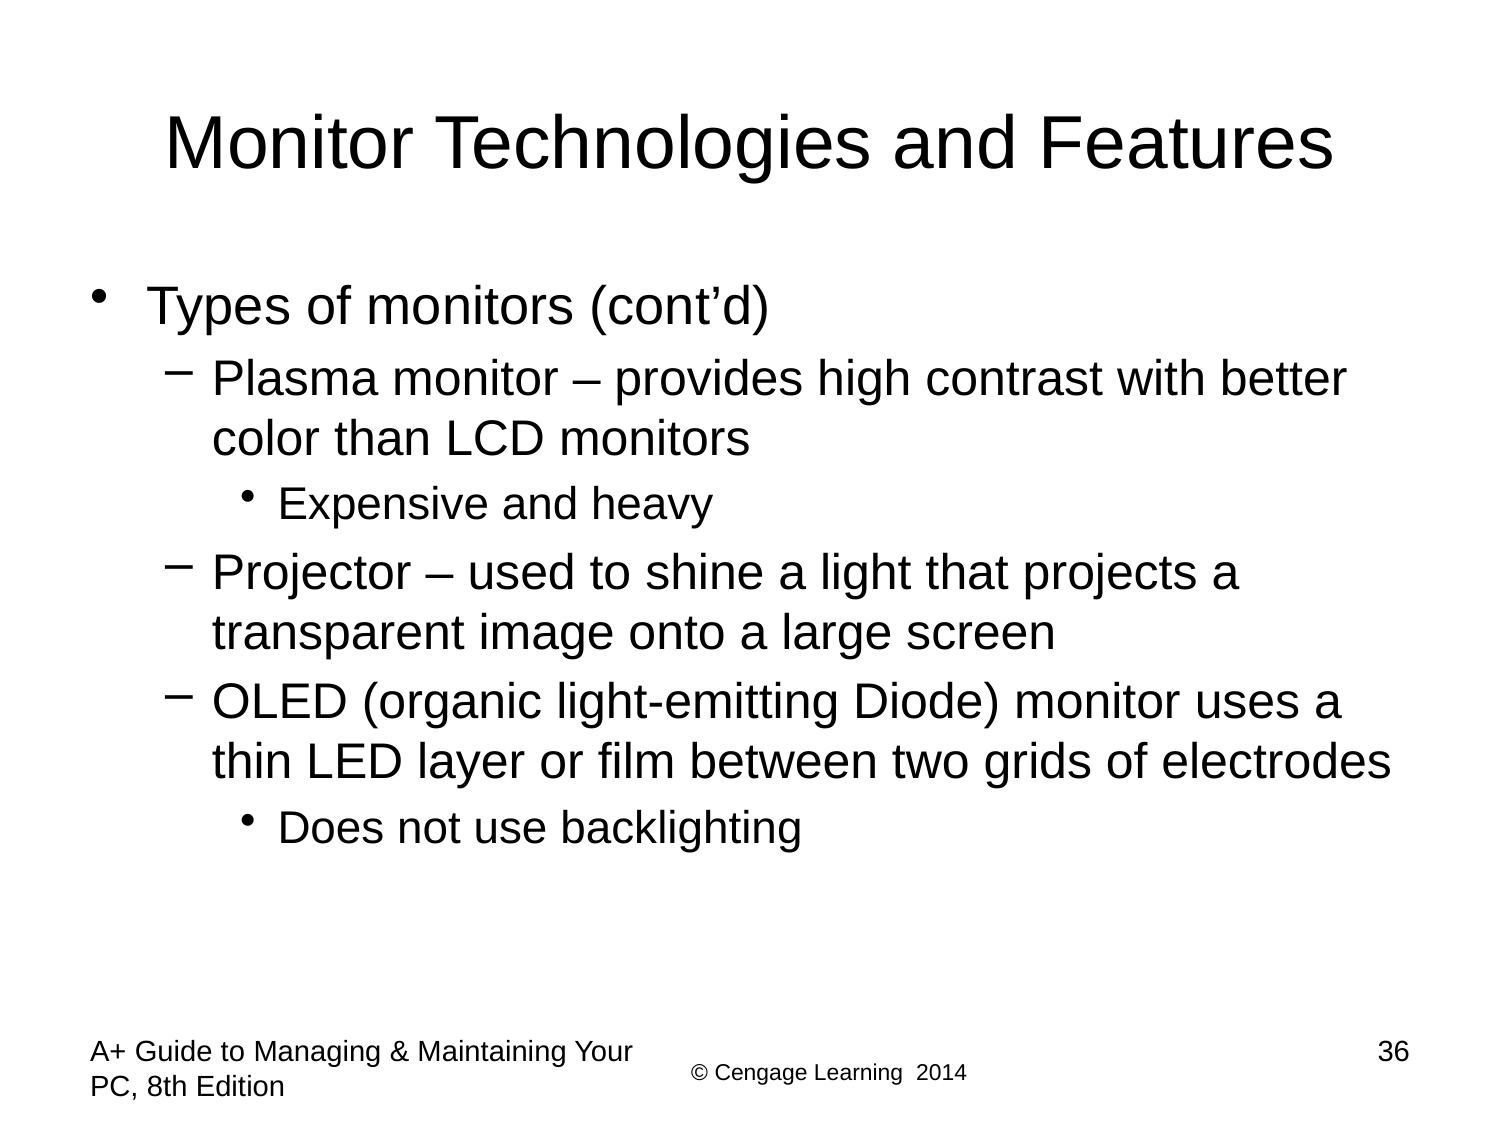

# Monitor Technologies and Features
Types of monitors (cont’d)
Plasma monitor – provides high contrast with better color than LCD monitors
Expensive and heavy
Projector – used to shine a light that projects a transparent image onto a large screen
OLED (organic light-emitting Diode) monitor uses a thin LED layer or film between two grids of electrodes
Does not use backlighting
A+ Guide to Managing & Maintaining Your PC, 8th Edition
36